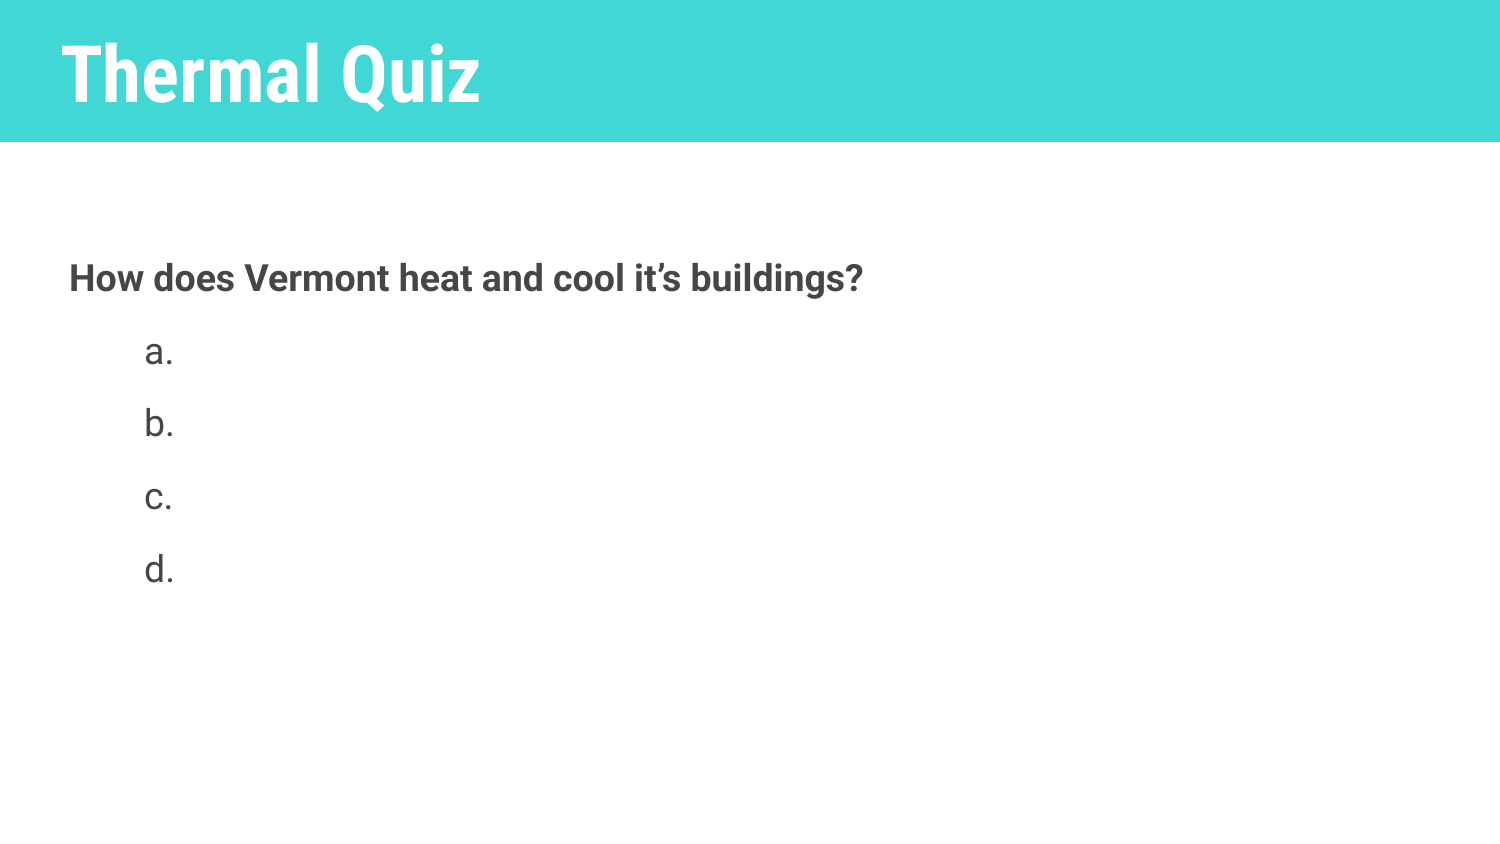

# Thermal Quiz
How does Vermont heat and cool it’s buildings?
a.
b.
c.
d.